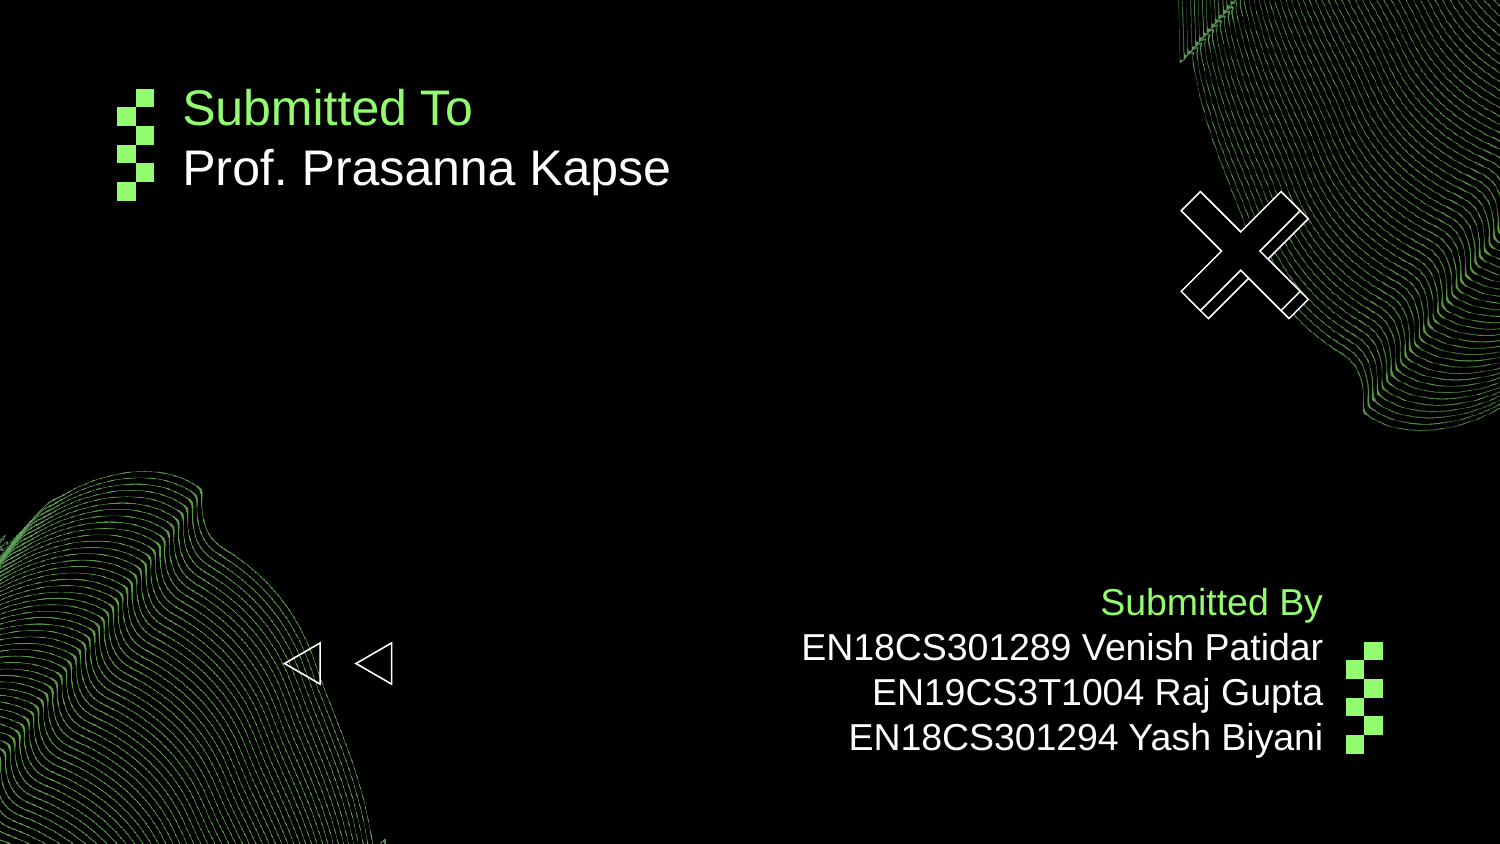

Submitted To
Prof. Prasanna Kapse
Submitted By
EN18CS301289 Venish Patidar
EN19CS3T1004 Raj Gupta
EN18CS301294 Yash Biyani